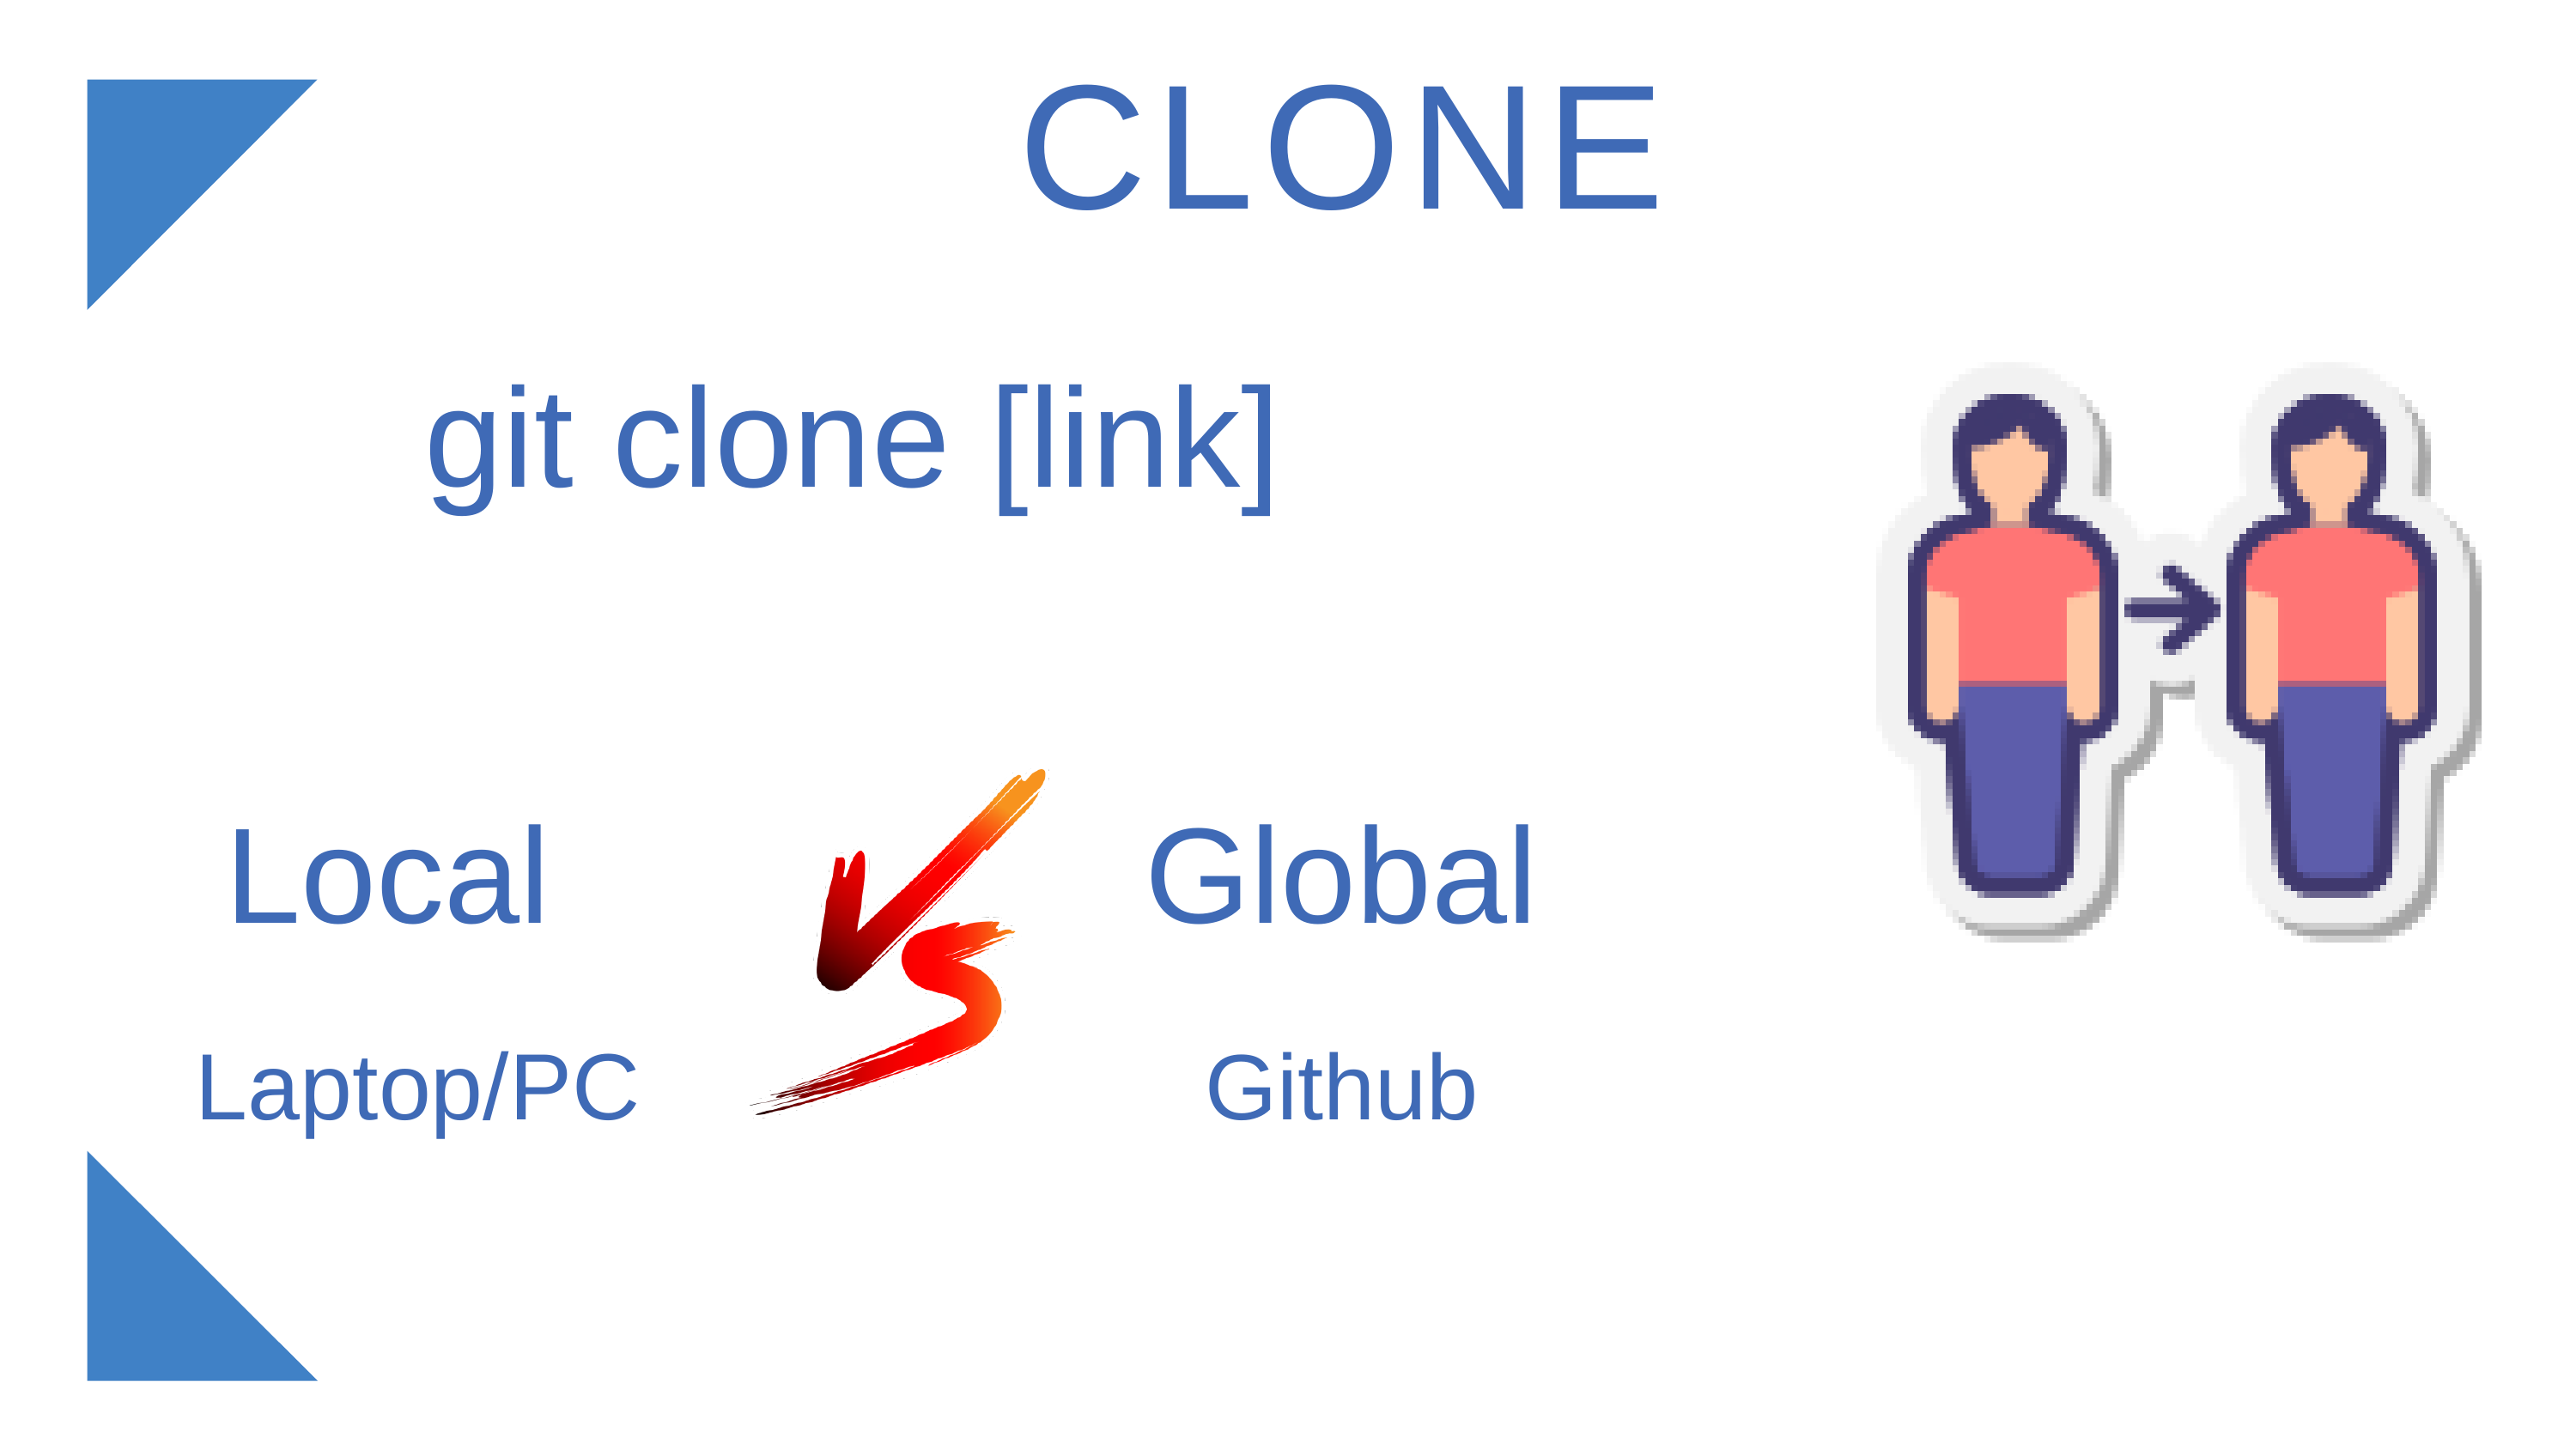

CLONE

git clone [link]

Local
Global

Laptop/PC
Github